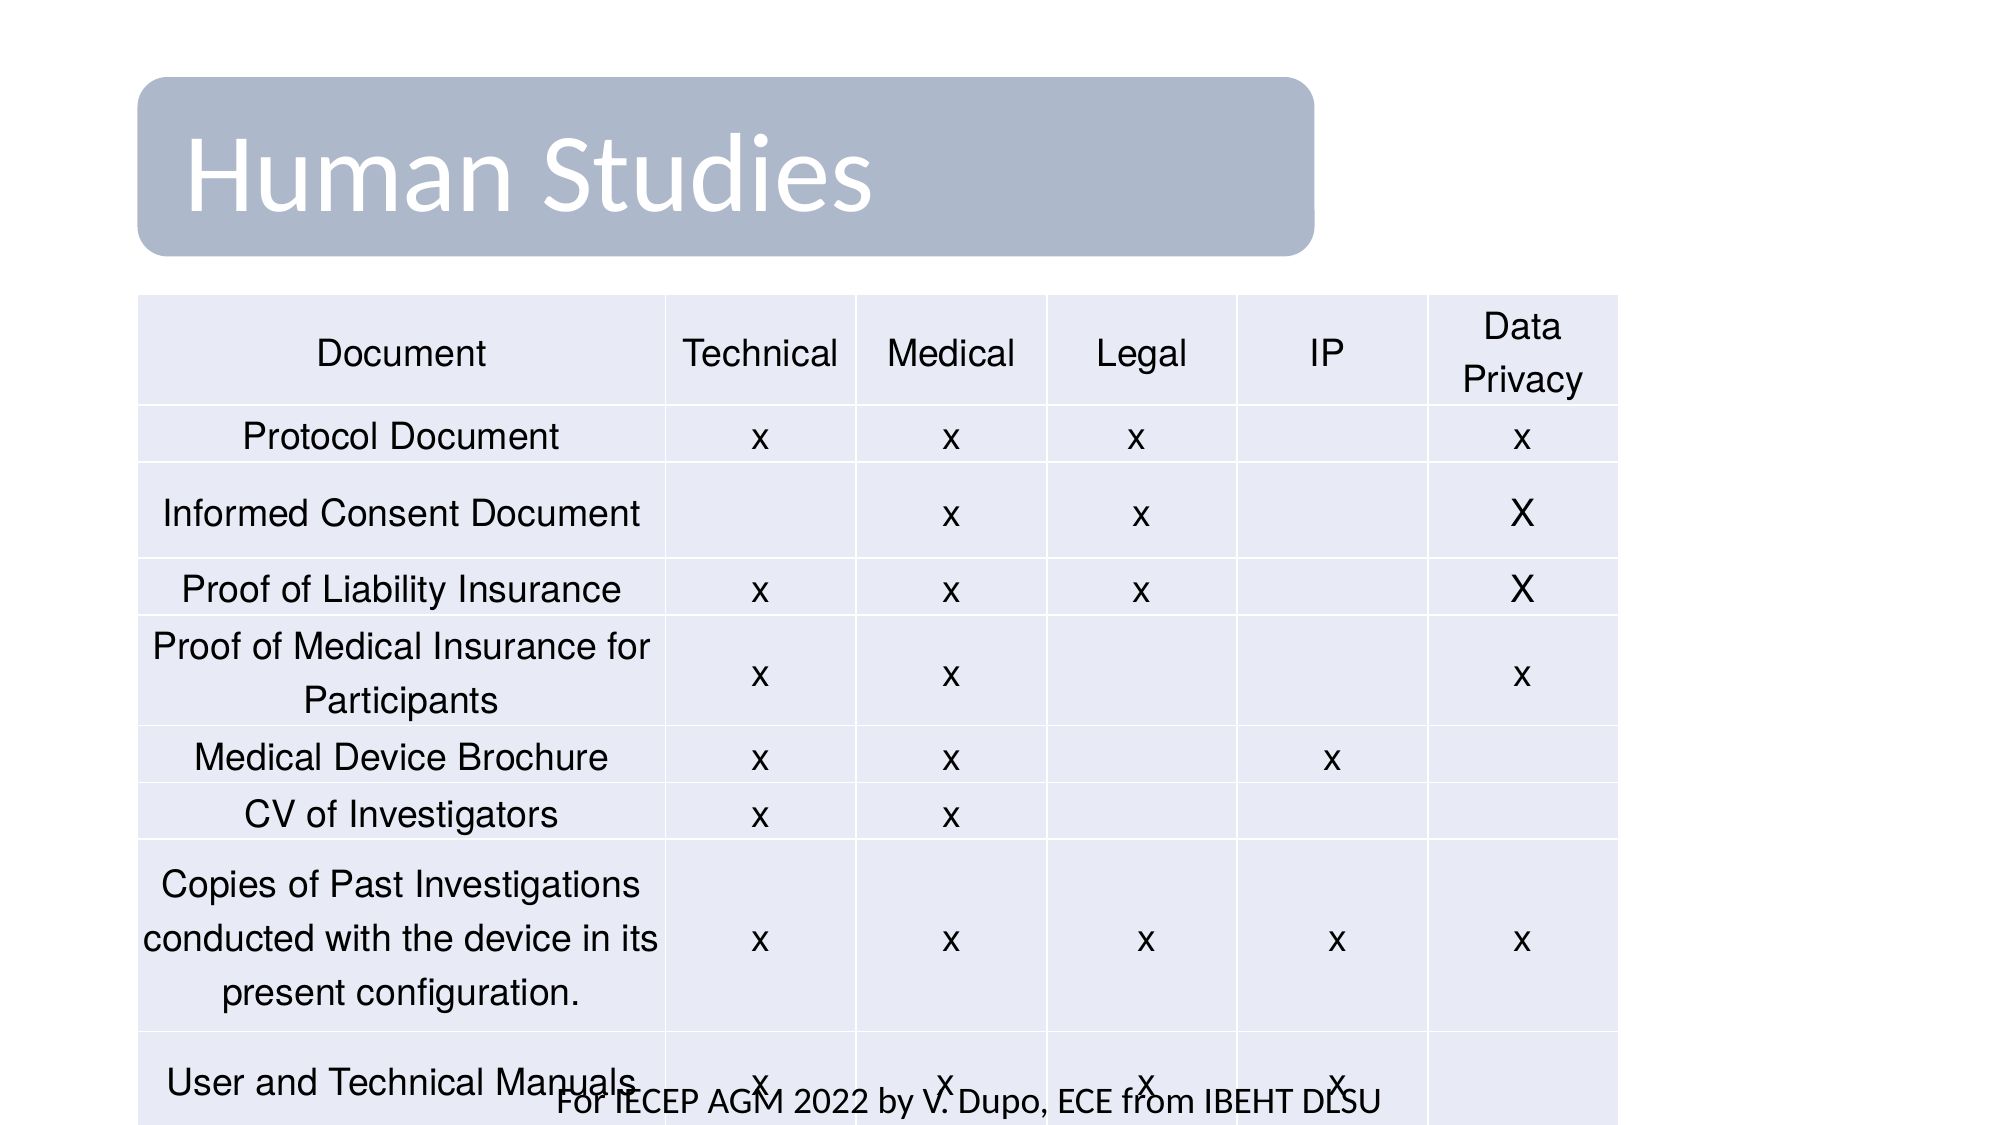

#

Human Studies
| Document | Technical | Medical | Legal | IP | Data Privacy |
| --- | --- | --- | --- | --- | --- |
| Protocol Document | x | x | x |  | x |
| Informed Consent Document |  | x | x |  | X |
| Proof of Liability Insurance | x | x | x |  | X |
| Proof of Medical Insurance for Participants | x | x |  |  | x |
| Medical Device Brochure | x | x |  | x |  |
| CV of Investigators | x | x |  |  |  |
| Copies of Past Investigations conducted with the device in its present configuration. | x | x | x | x | x |
| User and Technical Manuals | x | x | x | x |  |
For IECEP AGM 2022 by V. Dupo, ECE from IBEHT DLSU